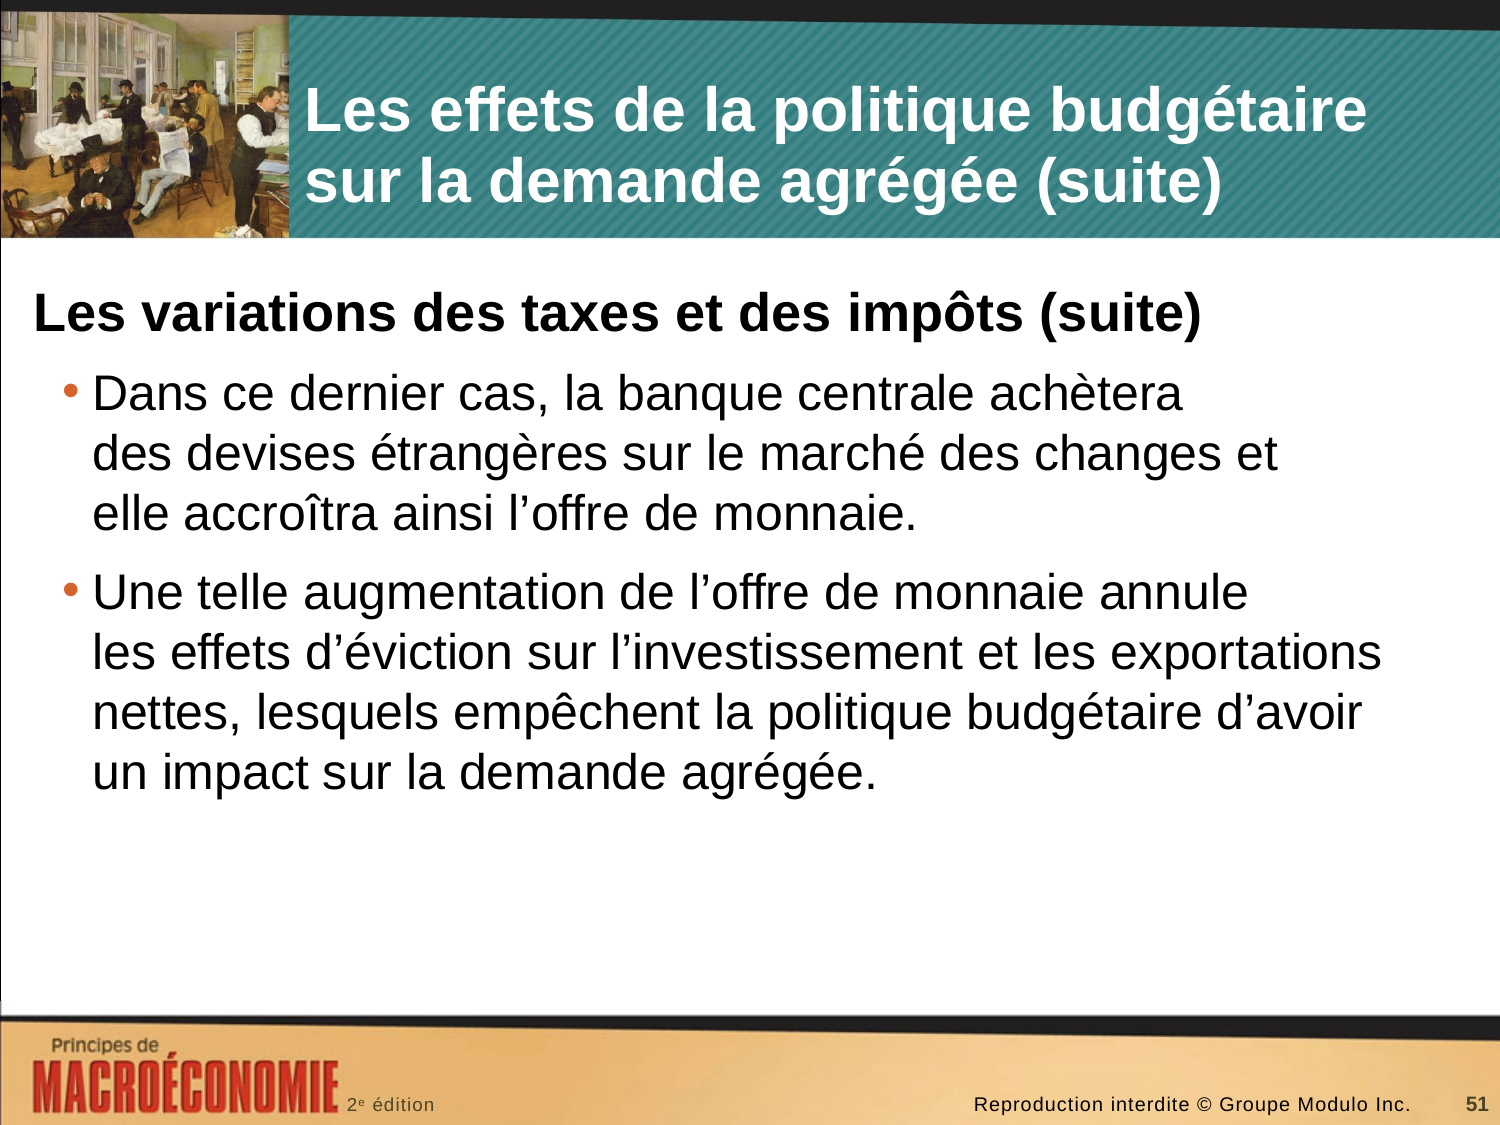

# Les effets de la politique budgétaire sur la demande agrégée (suite)
Les variations des taxes et des impôts (suite)
Dans ce dernier cas, la banque centrale achètera           des devises étrangères sur le marché des changes et     elle accroîtra ainsi l’offre de monnaie.
Une telle augmentation de l’offre de monnaie annule        les effets d’éviction sur l’investissement et les exportations nettes, lesquels empêchent la politique budgétaire d’avoir un impact sur la demande agrégée.
51